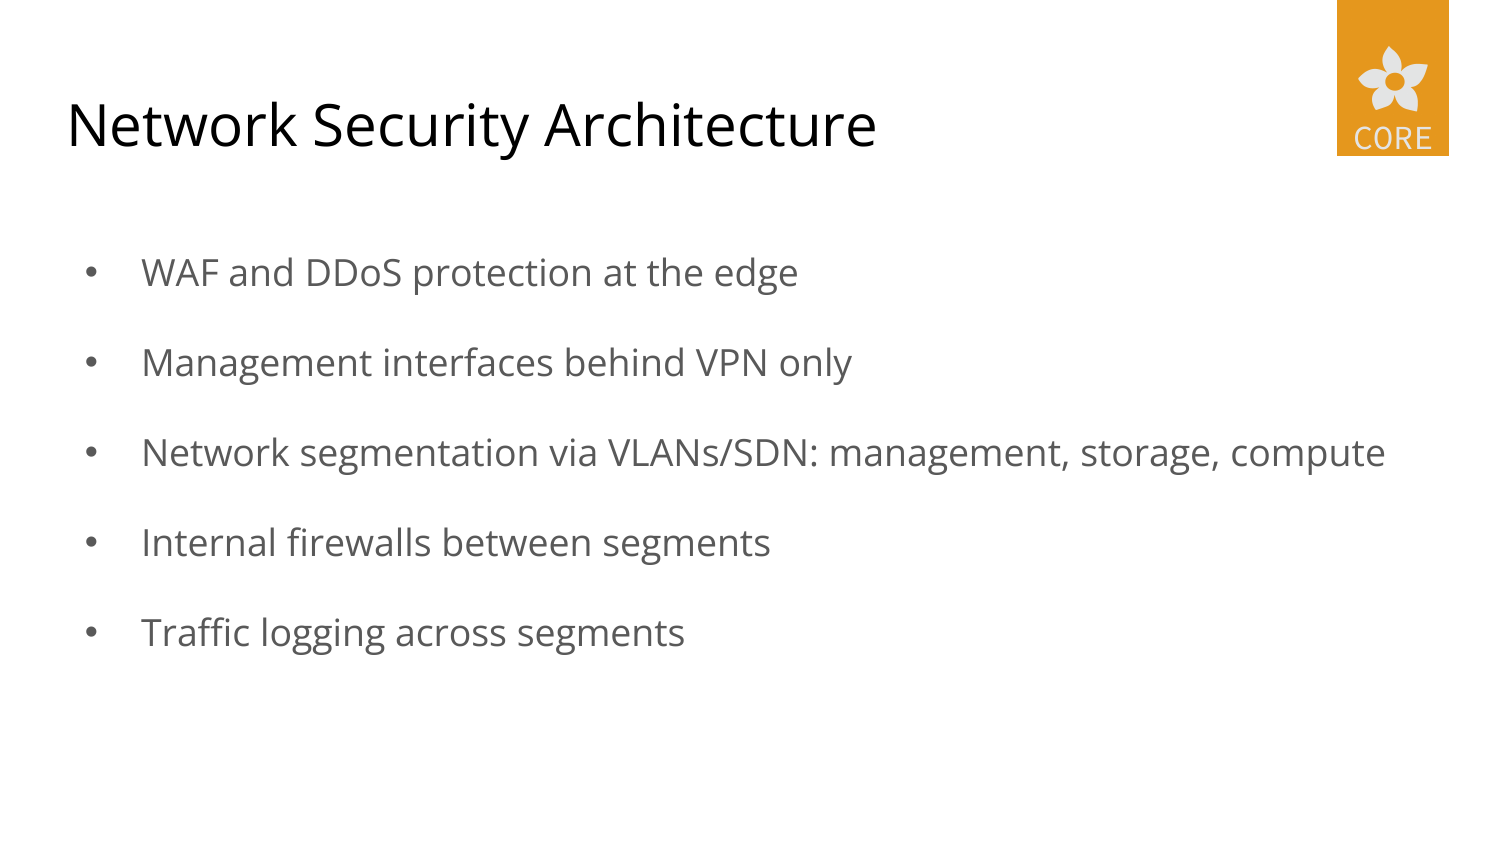

# Network Security Architecture
WAF and DDoS protection at the edge
Management interfaces behind VPN only
Network segmentation via VLANs/SDN: management, storage, compute
Internal firewalls between segments
Traffic logging across segments